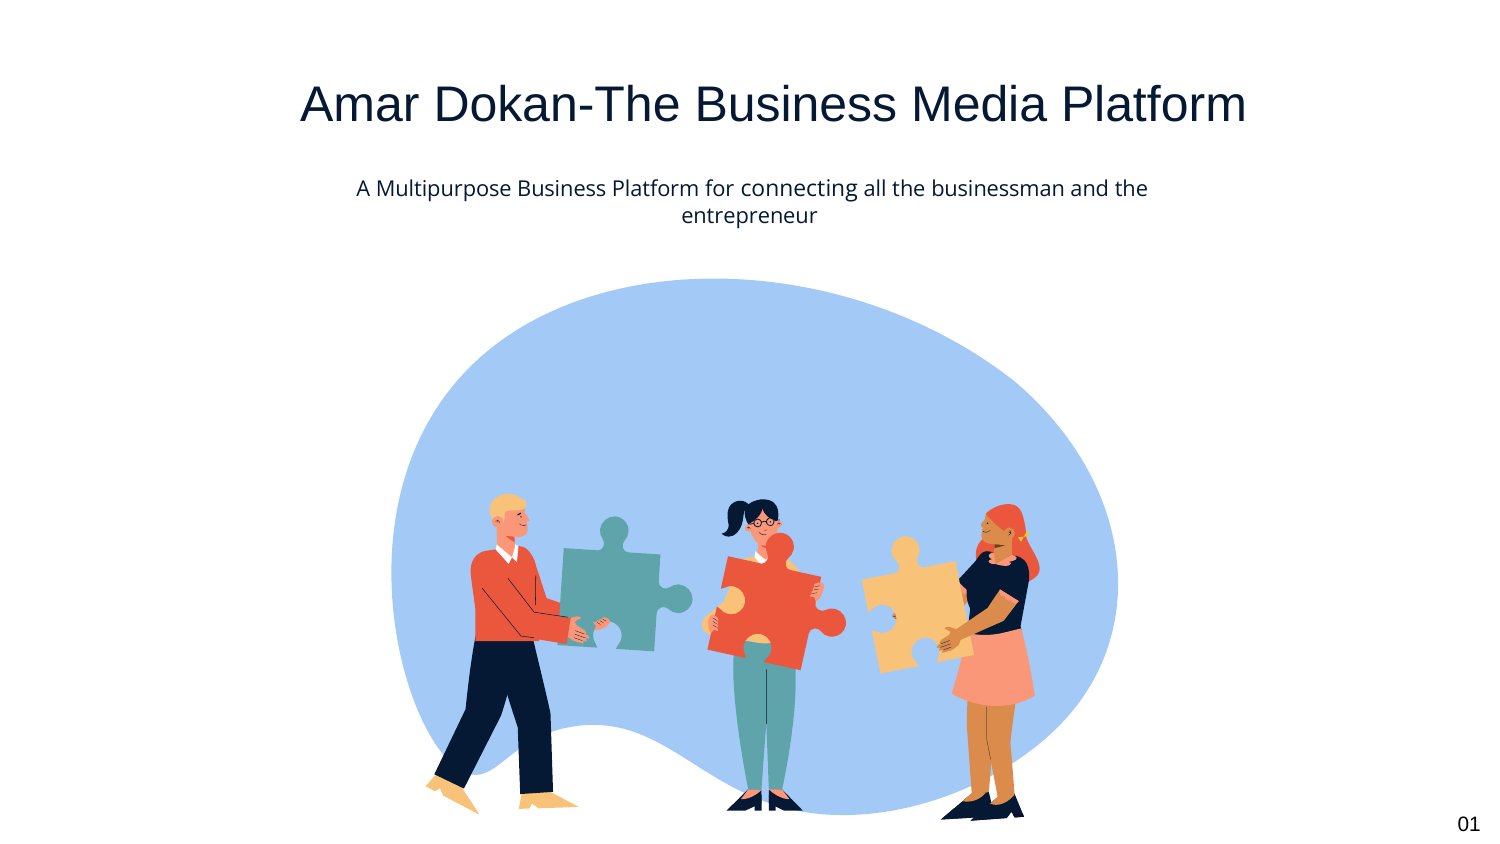

# Amar Dokan-The Business Media Platform
A Multipurpose Business Platform for connecting all the businessman and the entrepreneur

01